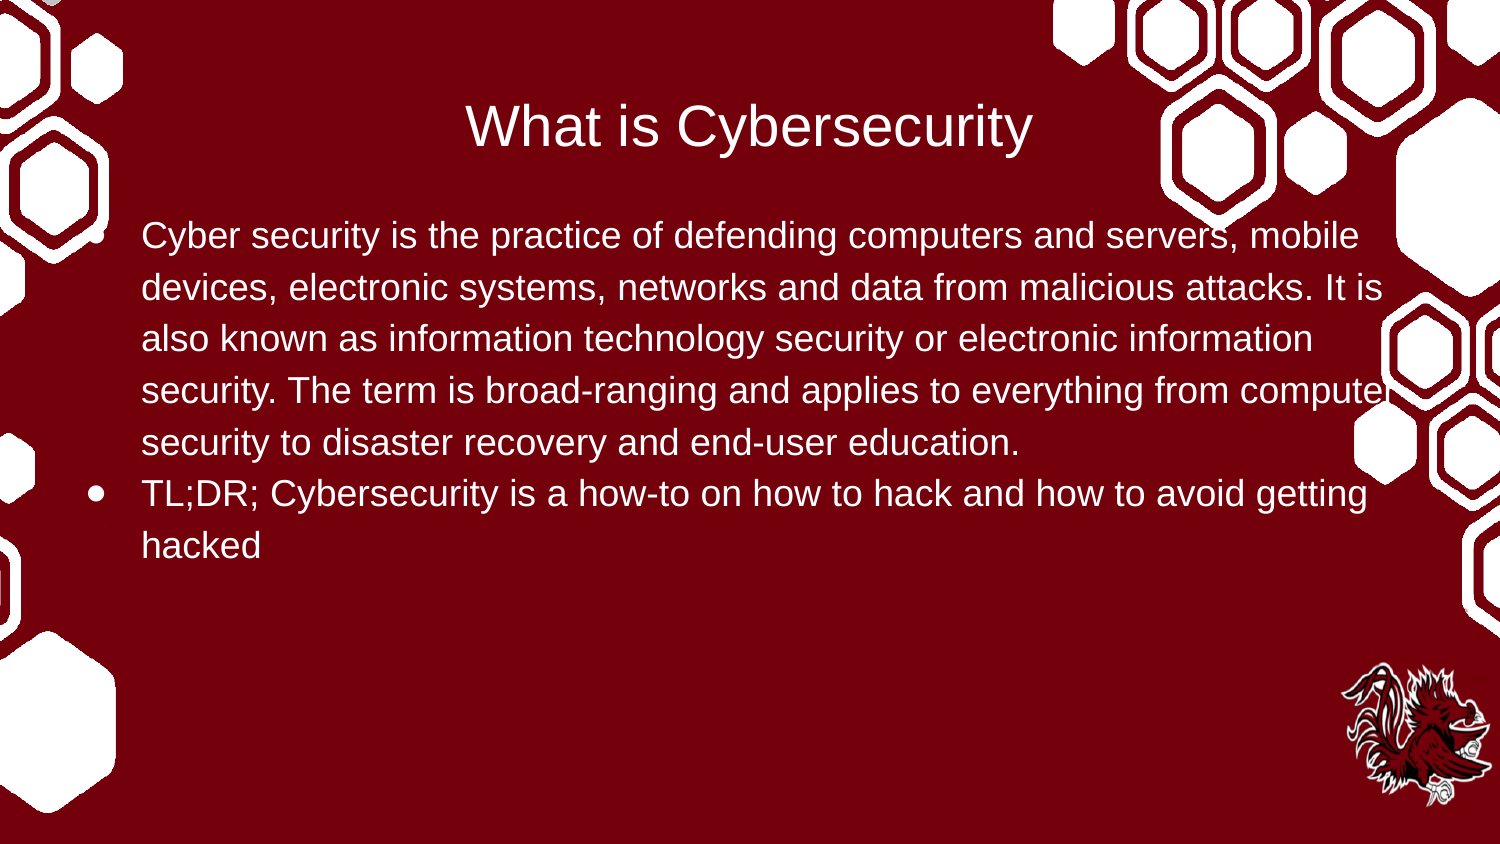

# What is Cybersecurity
Cyber security is the practice of defending computers and servers, mobile devices, electronic systems, networks and data from malicious attacks. It is also known as information technology security or electronic information security. The term is broad-ranging and applies to everything from computer security to disaster recovery and end-user education.
TL;DR; Cybersecurity is a how-to on how to hack and how to avoid getting hacked